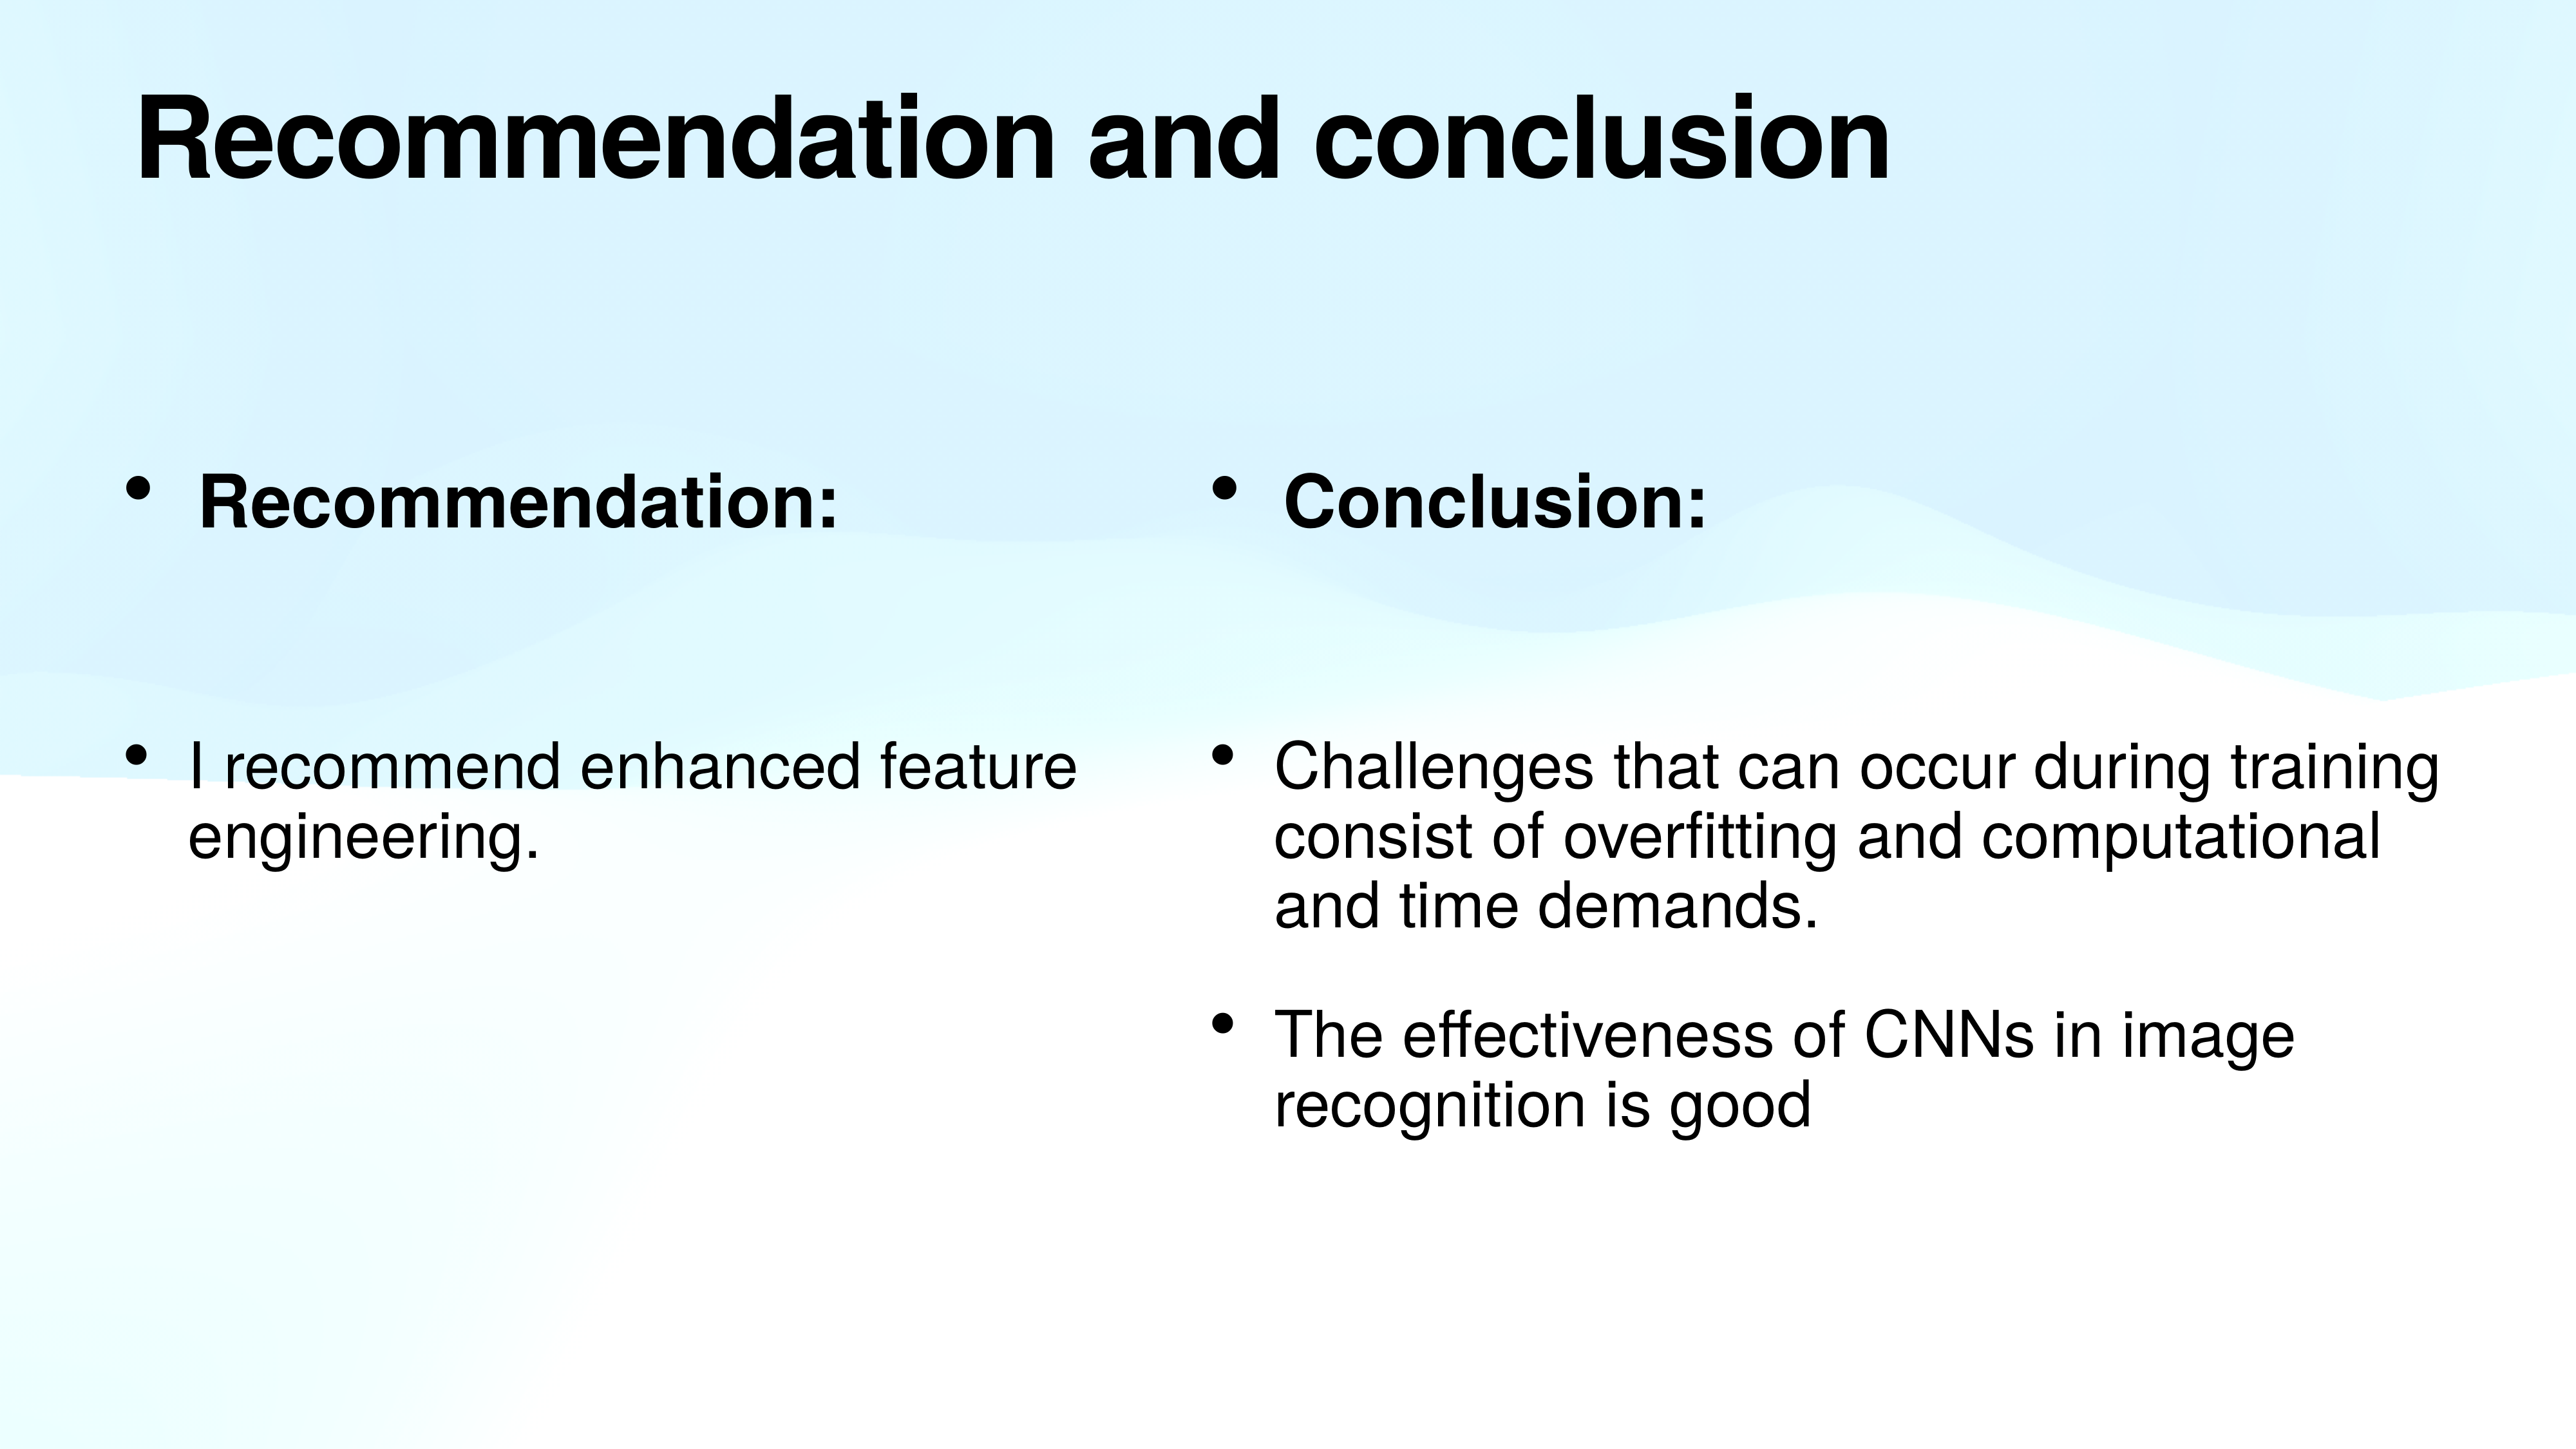

Recommendation and conclusion
Recommendation:

I recommend enhanced feature engineering.
Conclusion:

Challenges that can occur during training consist of overfitting and computational and time demands.
The effectiveness of CNNs in image recognition is good